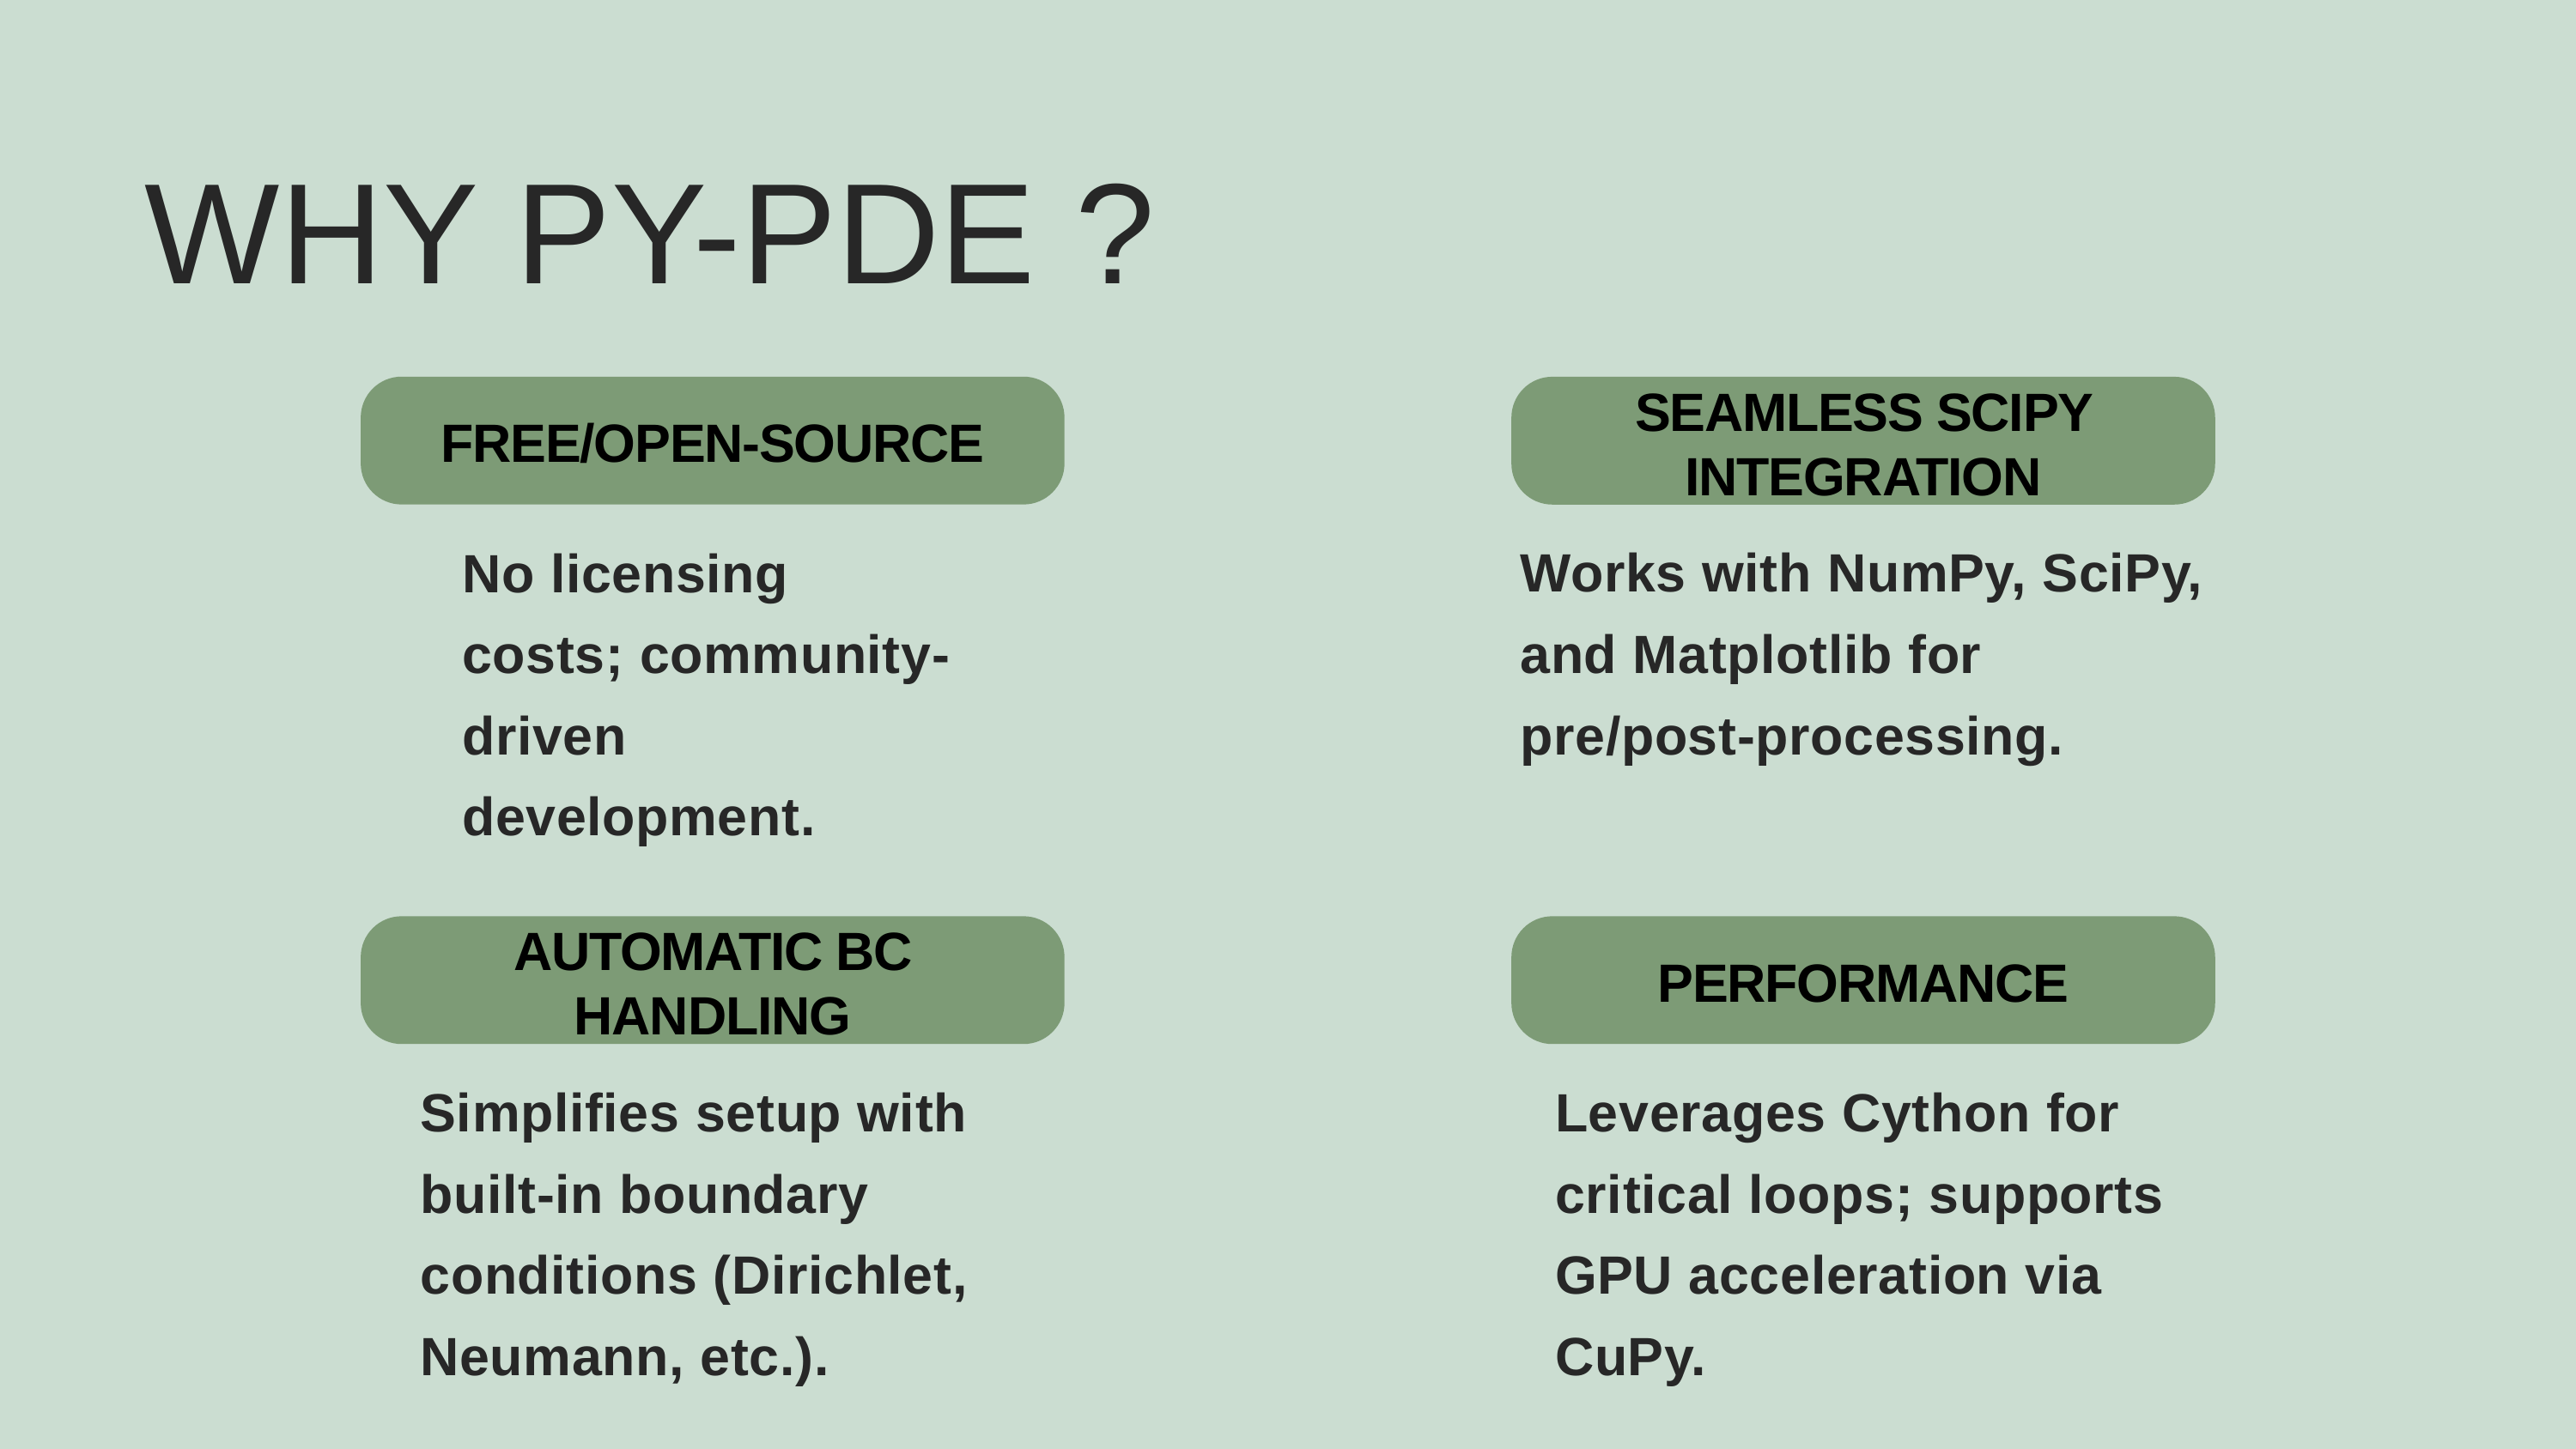

WHY PY-PDE ?

SEAMLESS SCIPY INTEGRATION
FREE/OPEN-SOURCE
Works with NumPy, SciPy, and Matplotlib for pre/post-processing.
No licensing costs; community-driven development.

AUTOMATIC BC HANDLING
PERFORMANCE
Simplifies setup with built-in boundary conditions (Dirichlet, Neumann, etc.).
Leverages Cython for critical loops; supports GPU acceleration via CuPy.